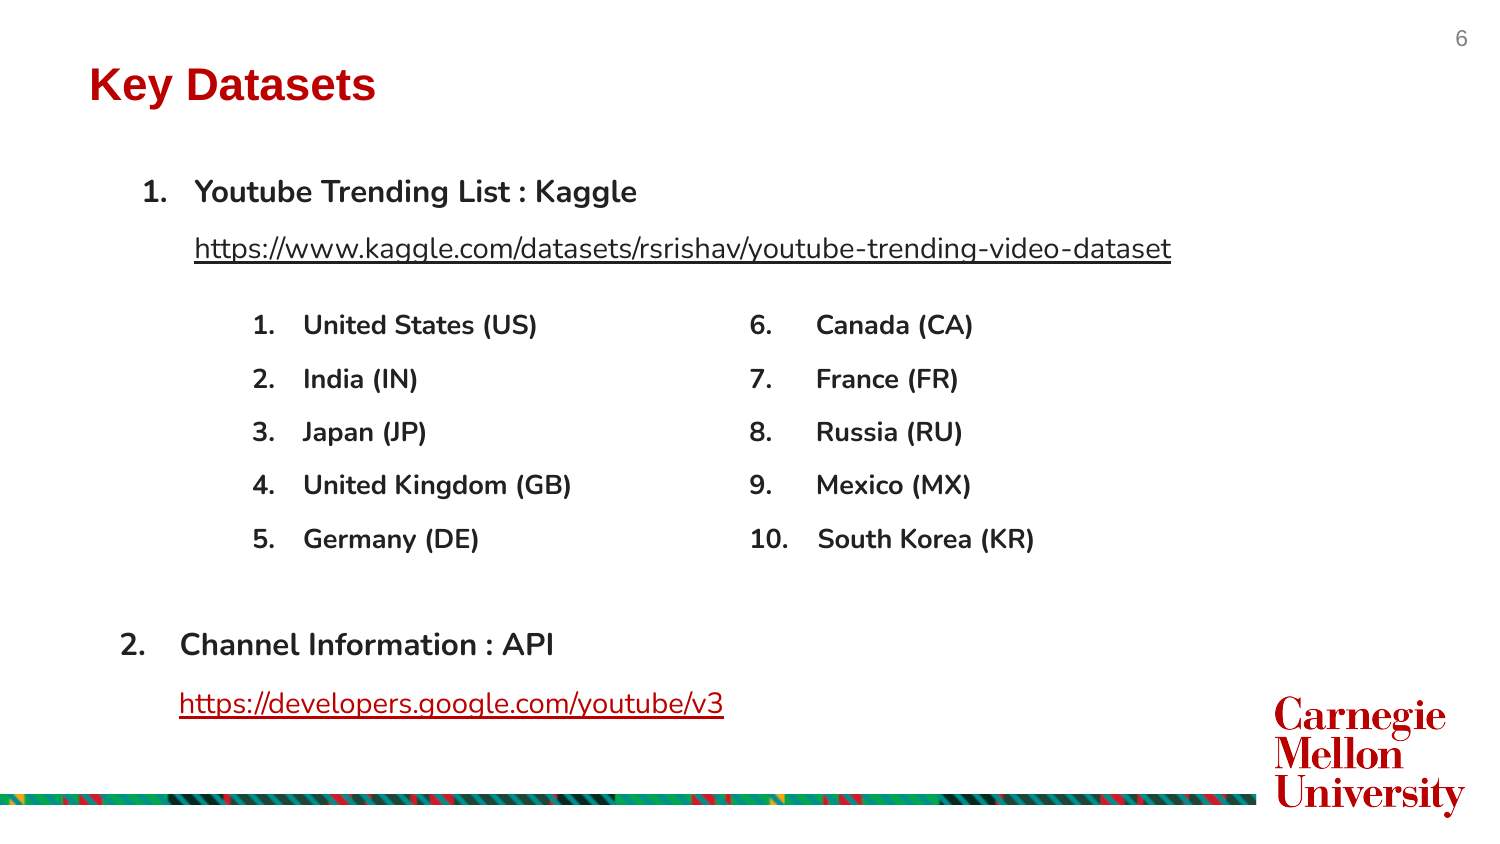

Key Datasets
Youtube Trending List : Kaggle
https://www.kaggle.com/datasets/rsrishav/youtube-trending-video-dataset

United States (US)
India (IN)
Japan (JP)
United Kingdom (GB)
Germany (DE)
6.      Canada (CA)
7.      France (FR)
8.      Russia (RU)
9.      Mexico (MX)
10.    South Korea (KR)

2.    Channel Information : API
       https://developers.google.com/youtube/v3